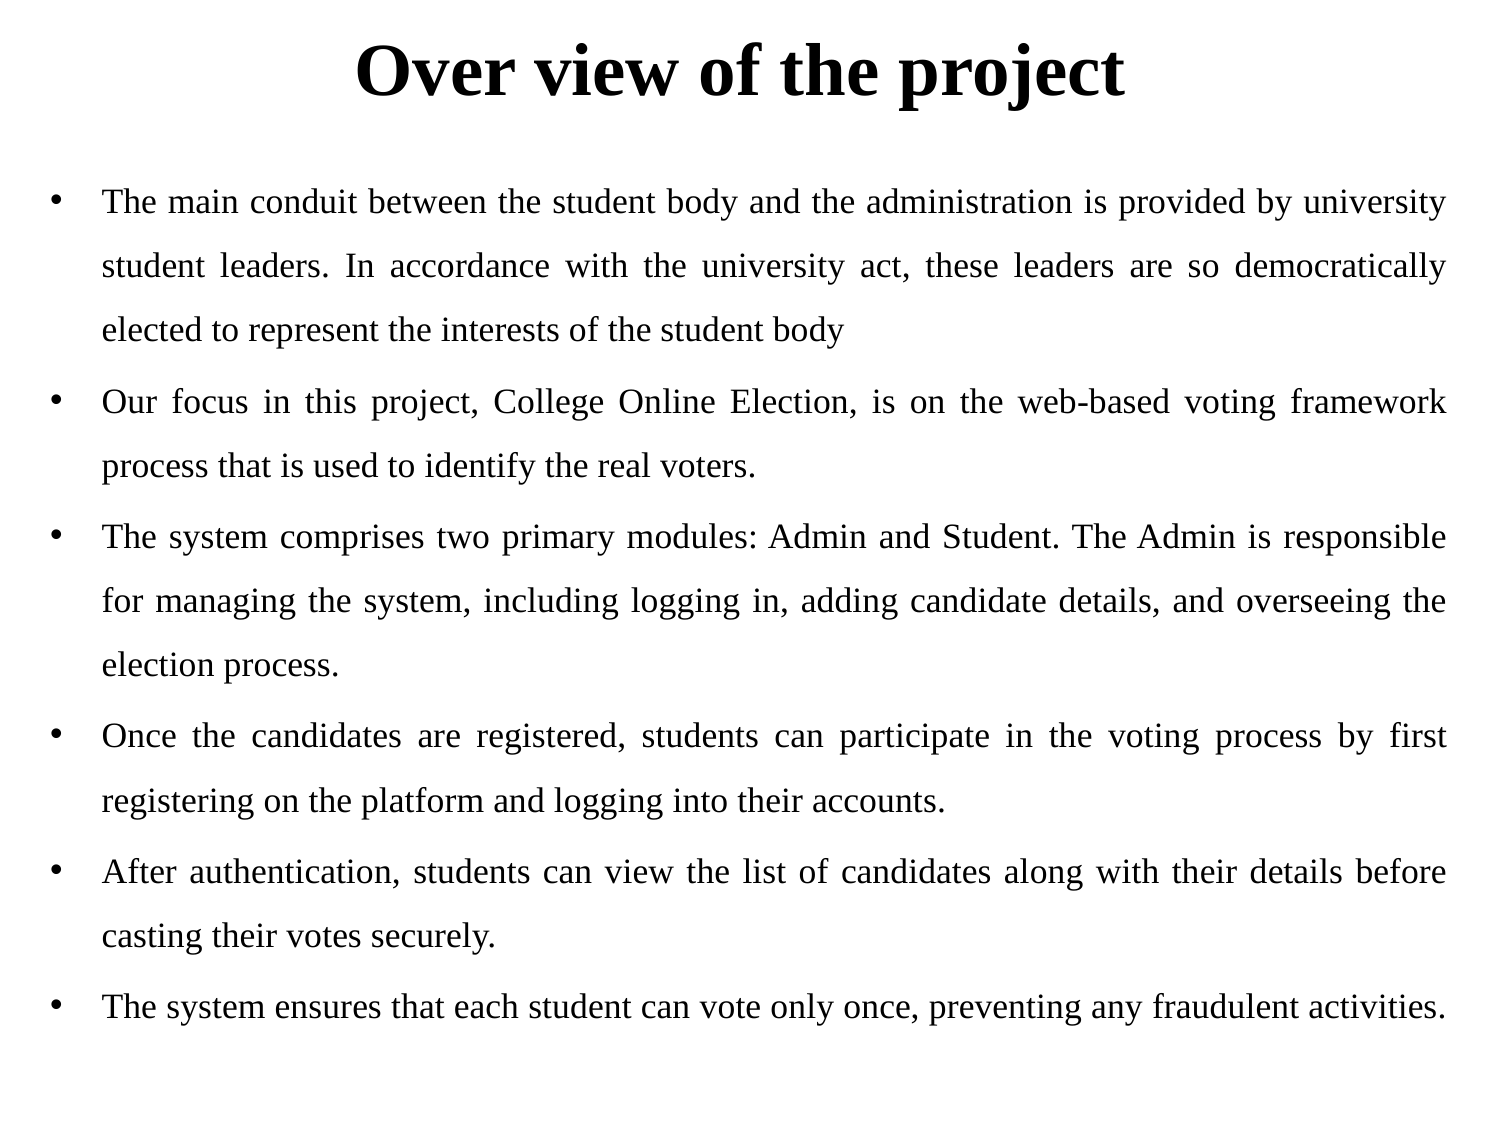

# Over view of the project
The main conduit between the student body and the administration is provided by university student leaders. In accordance with the university act, these leaders are so democratically elected to represent the interests of the student body
Our focus in this project, College Online Election, is on the web-based voting framework process that is used to identify the real voters.
The system comprises two primary modules: Admin and Student. The Admin is responsible for managing the system, including logging in, adding candidate details, and overseeing the election process.
Once the candidates are registered, students can participate in the voting process by first registering on the platform and logging into their accounts.
After authentication, students can view the list of candidates along with their details before casting their votes securely.
The system ensures that each student can vote only once, preventing any fraudulent activities.